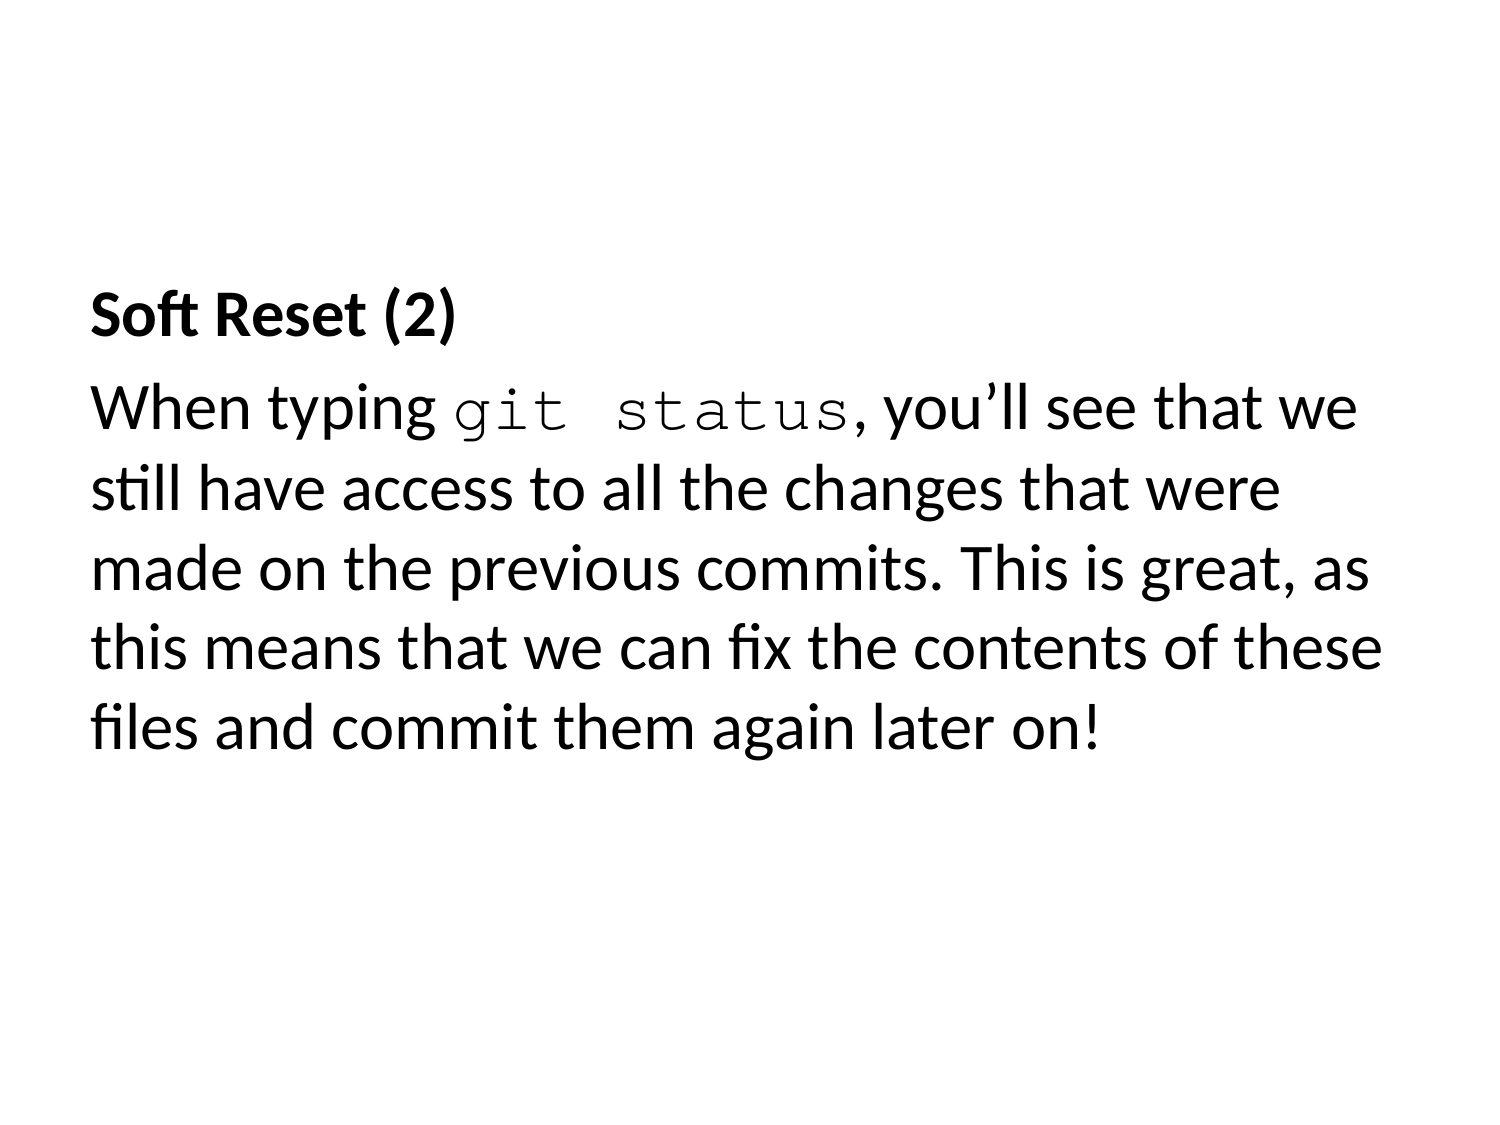

Soft Reset (2)
When typing git status, you’ll see that we still have access to all the changes that were made on the previous commits. This is great, as this means that we can fix the contents of these files and commit them again later on!